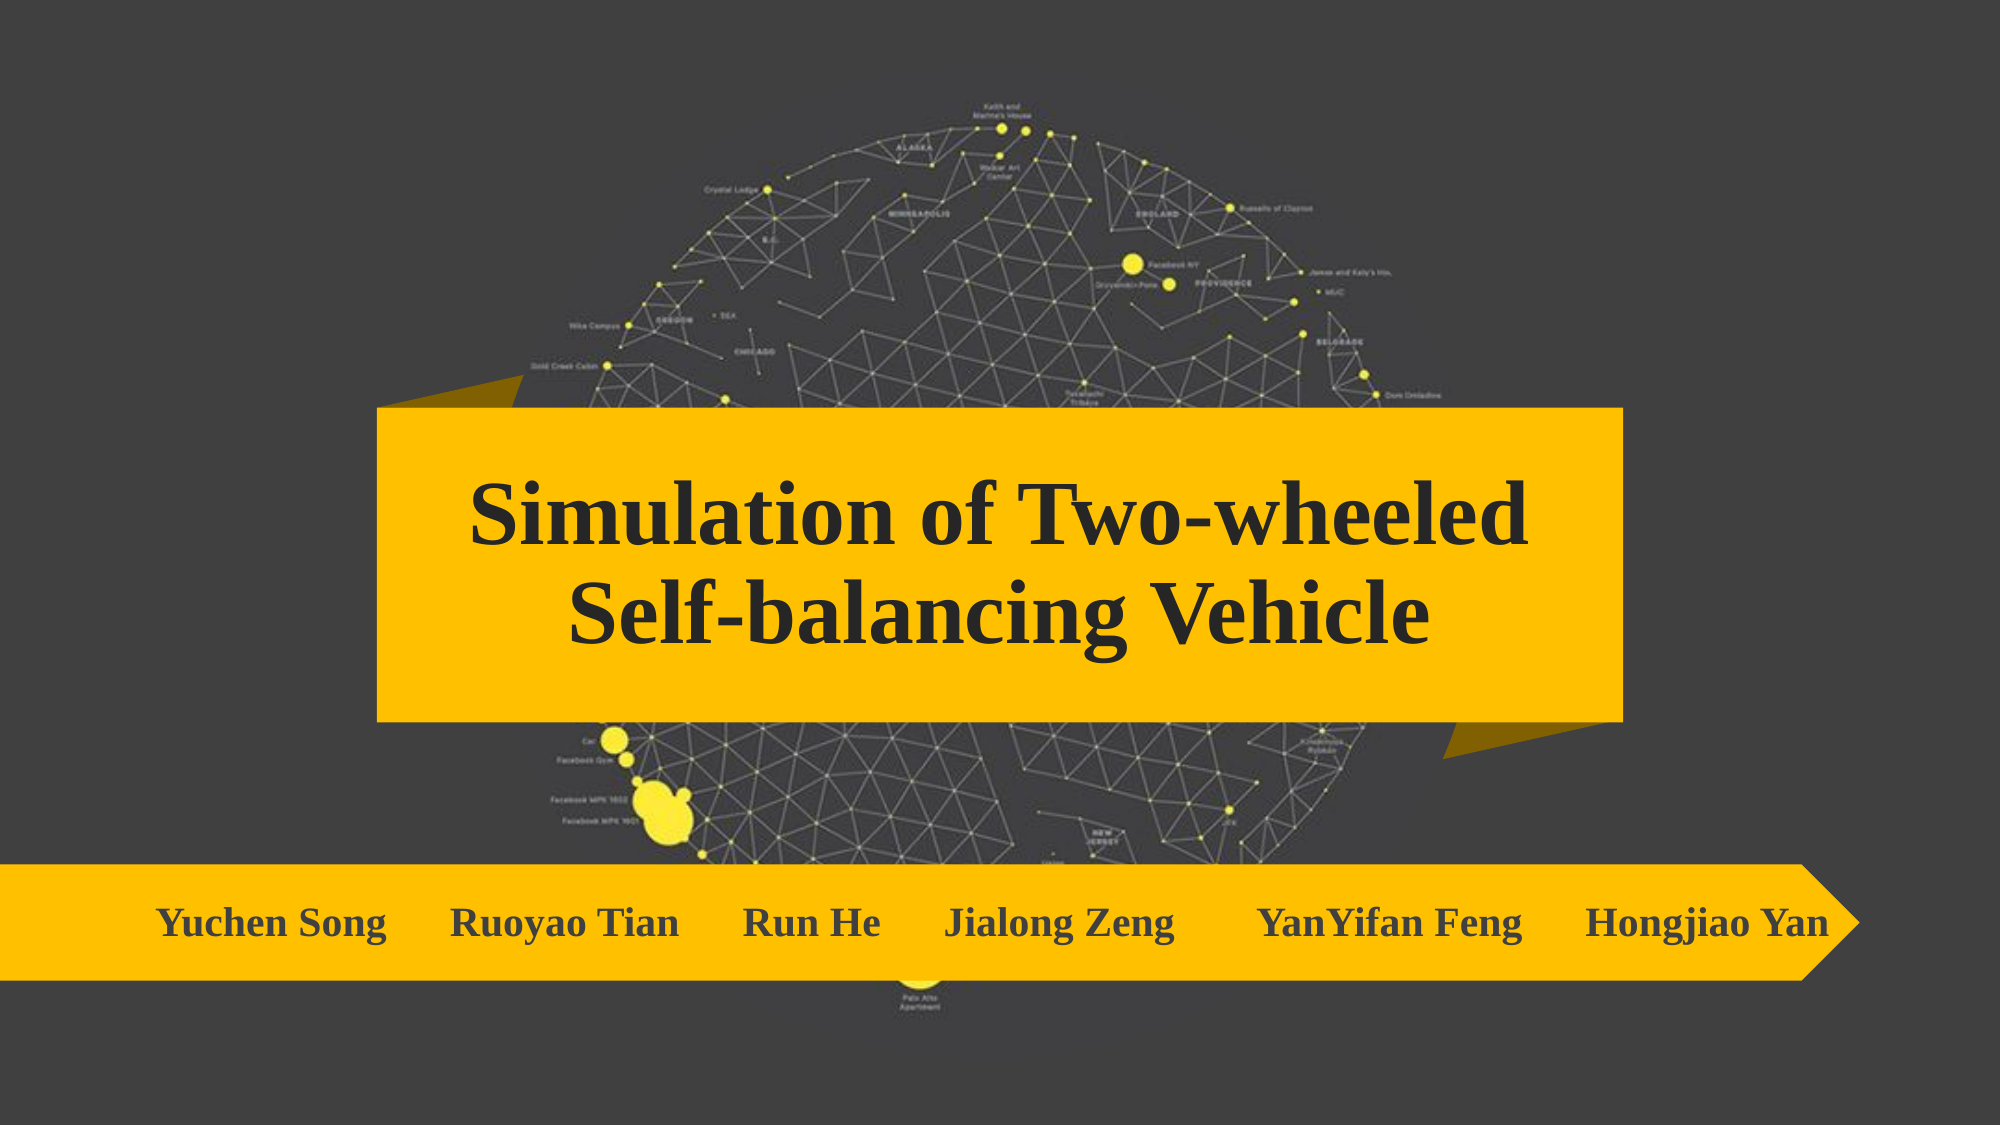

Simulation of Two-wheeled Self-balancing Vehicle

Yuchen Song      Ruoyao Tian      Run He      Jialong Zeng	     YanYifan Feng      Hongjiao Yan